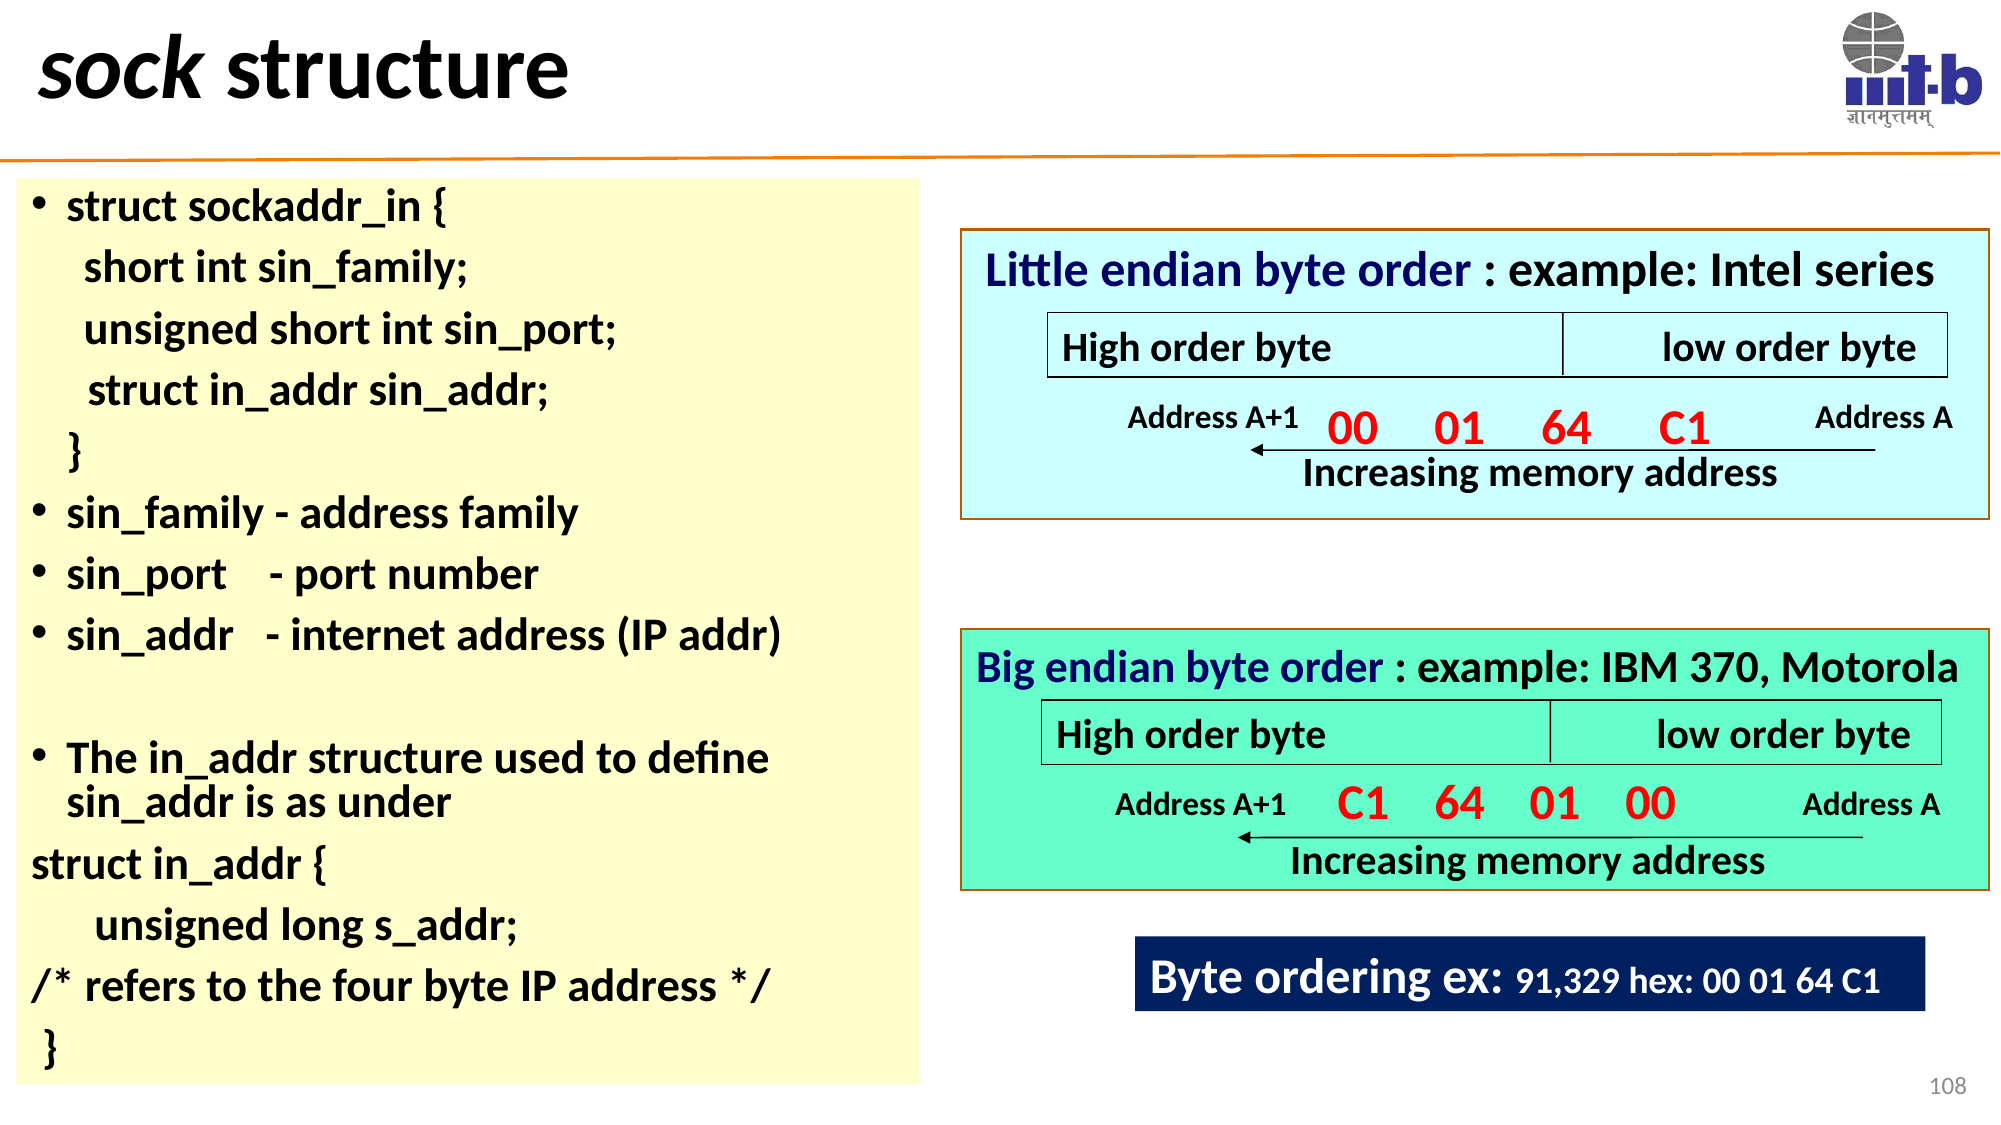

# sock structure
struct sockaddr_in {
     short int sin_family;
     unsigned short int sin_port;
	  struct in_addr sin_addr;
	}
sin_family - address family
sin_port    - port number
sin_addr   - internet address (IP addr)

The in_addr structure used to define sin_addr is as under
struct in_addr {
      unsigned long s_addr;
/* refers to the four byte IP address */
 }

Little endian byte order : example: Intel series
High order byte			low order byte

Address A+1
00     01     64      C1

Address A
Increasing memory address

Big endian byte order : example: IBM 370, Motorola
High order byte			low order byte

  C1    64    01    00

Address A+1
Address A
Increasing memory address

Byte ordering ex: 91,329 hex: 00 01 64 C1
108